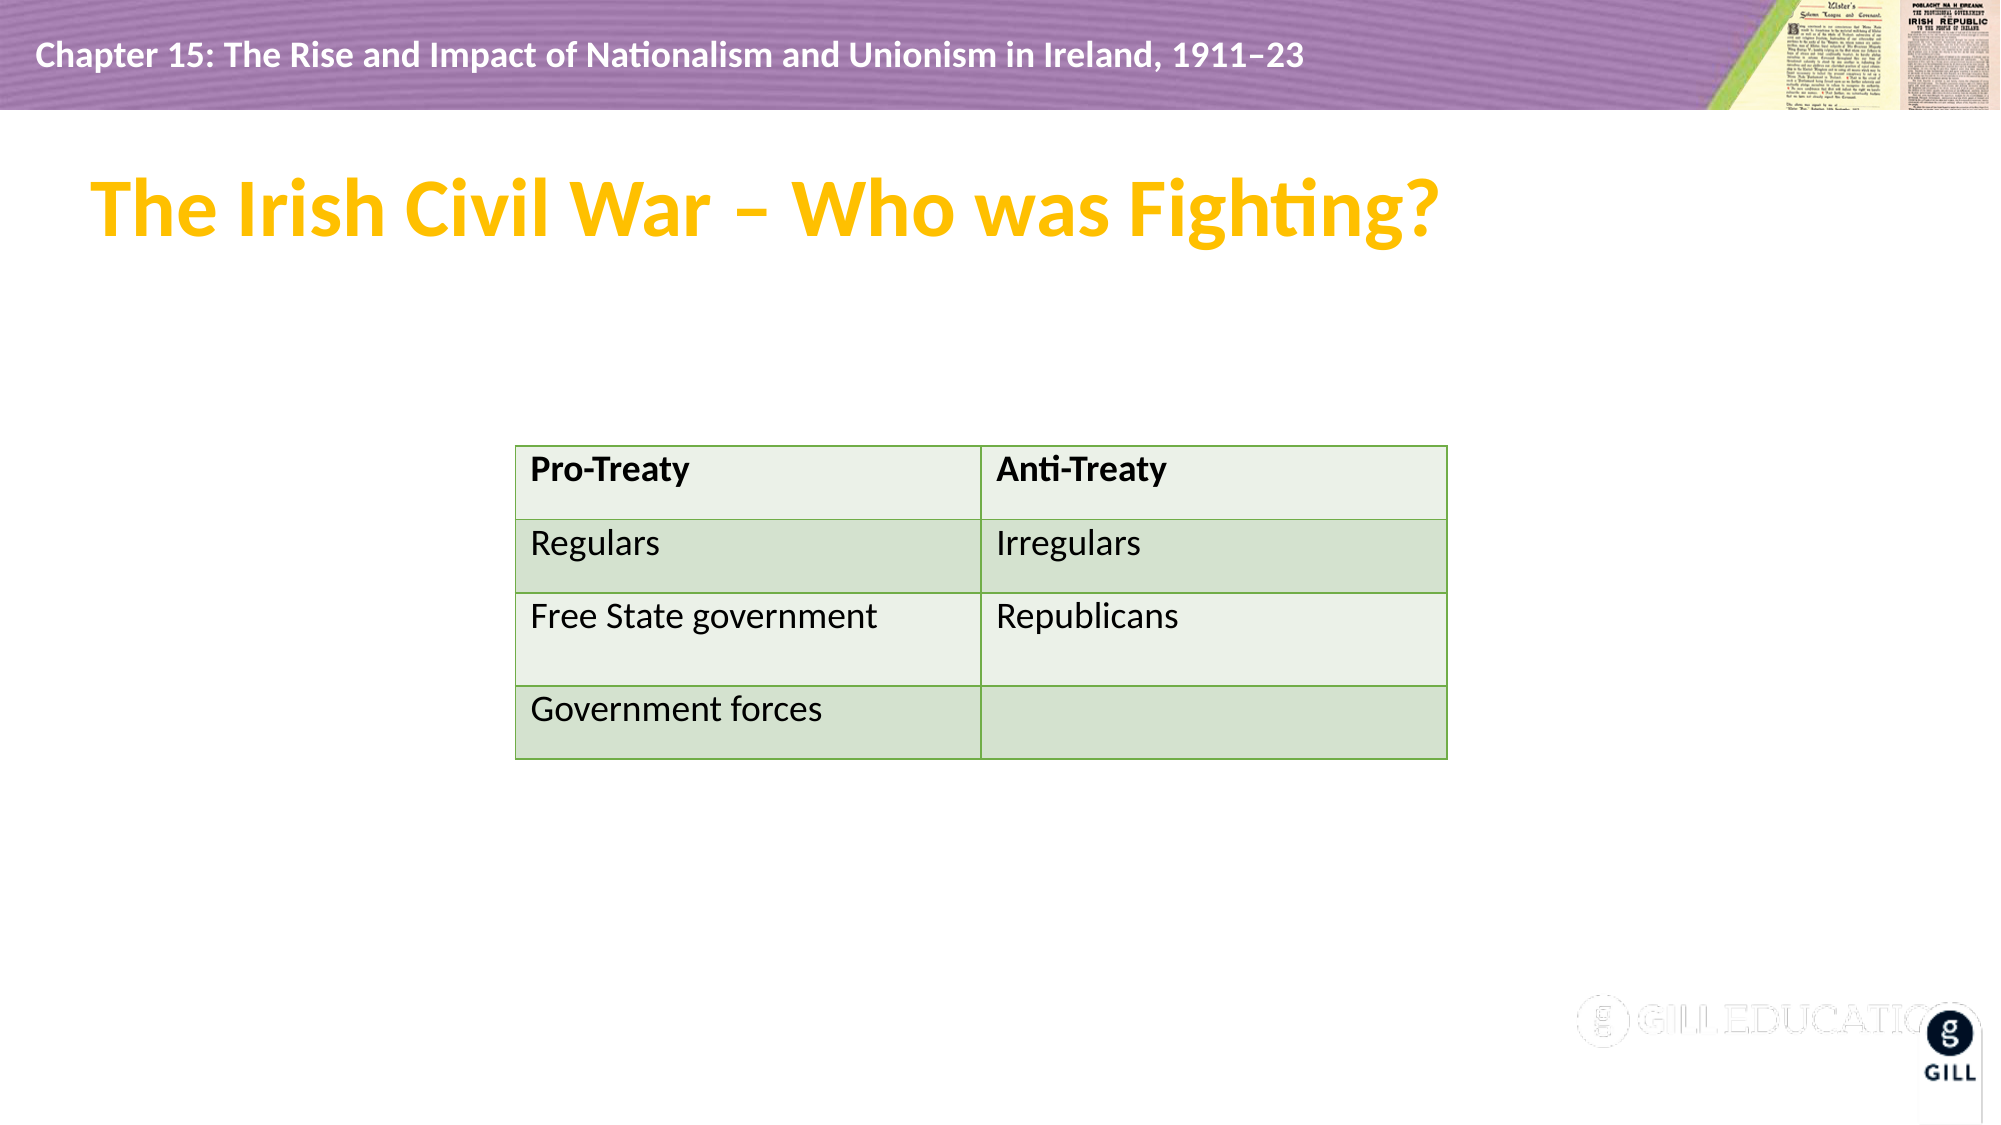

# The Irish Civil War – Who was Fighting?
| Pro-Treaty | Anti-Treaty |
| --- | --- |
| Regulars | Irregulars |
| Free State government | Republicans |
| Government forces |  |